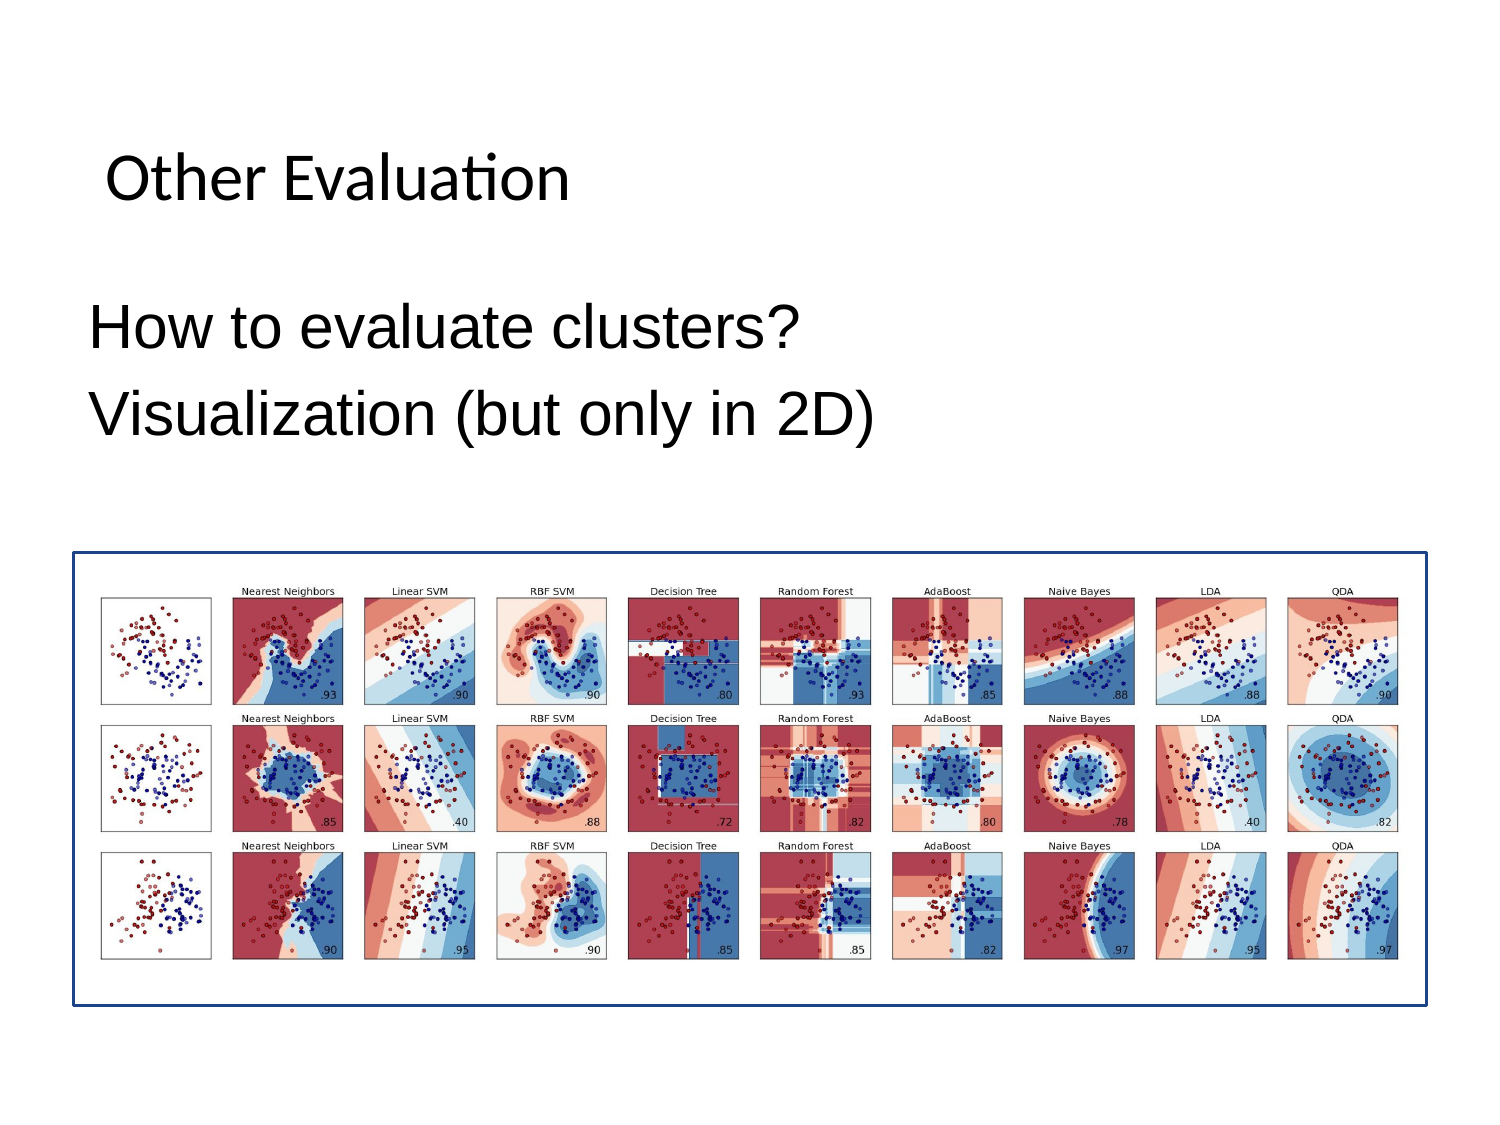

# Other Evaluation
How to evaluate clusters?  Visualization (but only in 2D)